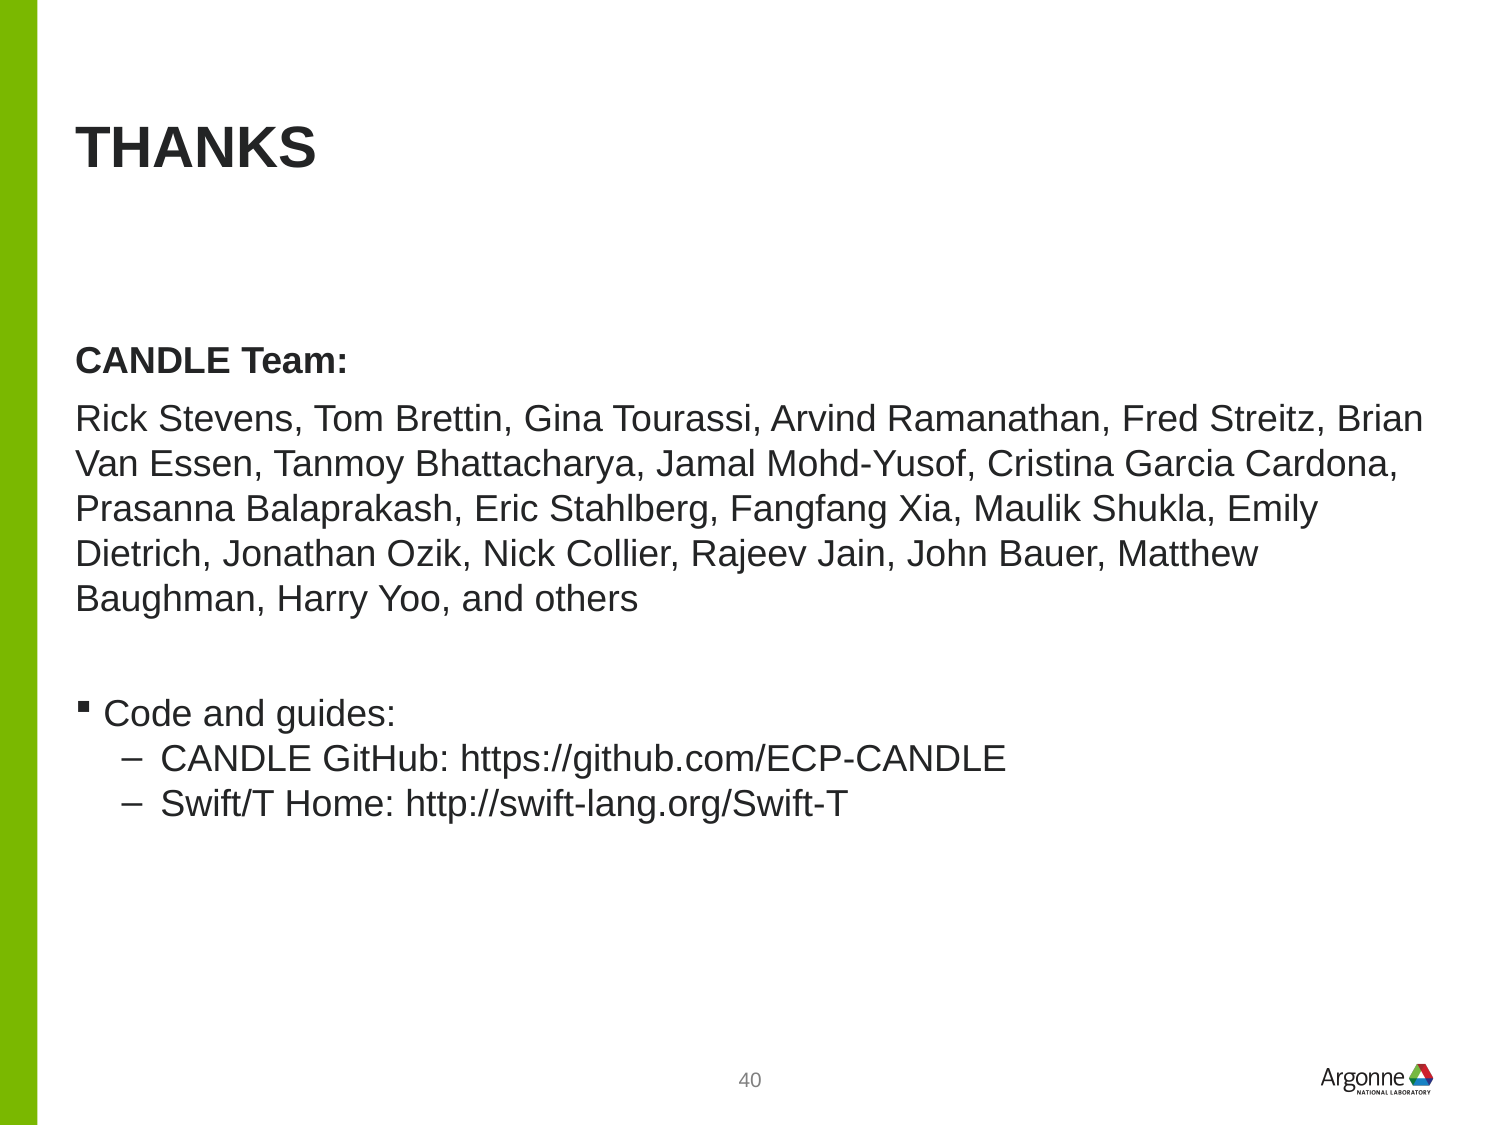

# Thanks

CANDLE Team:
Rick Stevens, Tom Brettin, Gina Tourassi, Arvind Ramanathan, Fred Streitz, Brian Van Essen, Tanmoy Bhattacharya, Jamal Mohd-Yusof, Cristina Garcia Cardona, Prasanna Balaprakash, Eric Stahlberg, Fangfang Xia, Maulik Shukla, Emily Dietrich, Jonathan Ozik, Nick Collier, Rajeev Jain, John Bauer, Matthew Baughman, Harry Yoo, and others

Code and guides:
CANDLE GitHub: https://github.com/ECP-CANDLE
Swift/T Home: http://swift-lang.org/Swift-T

40